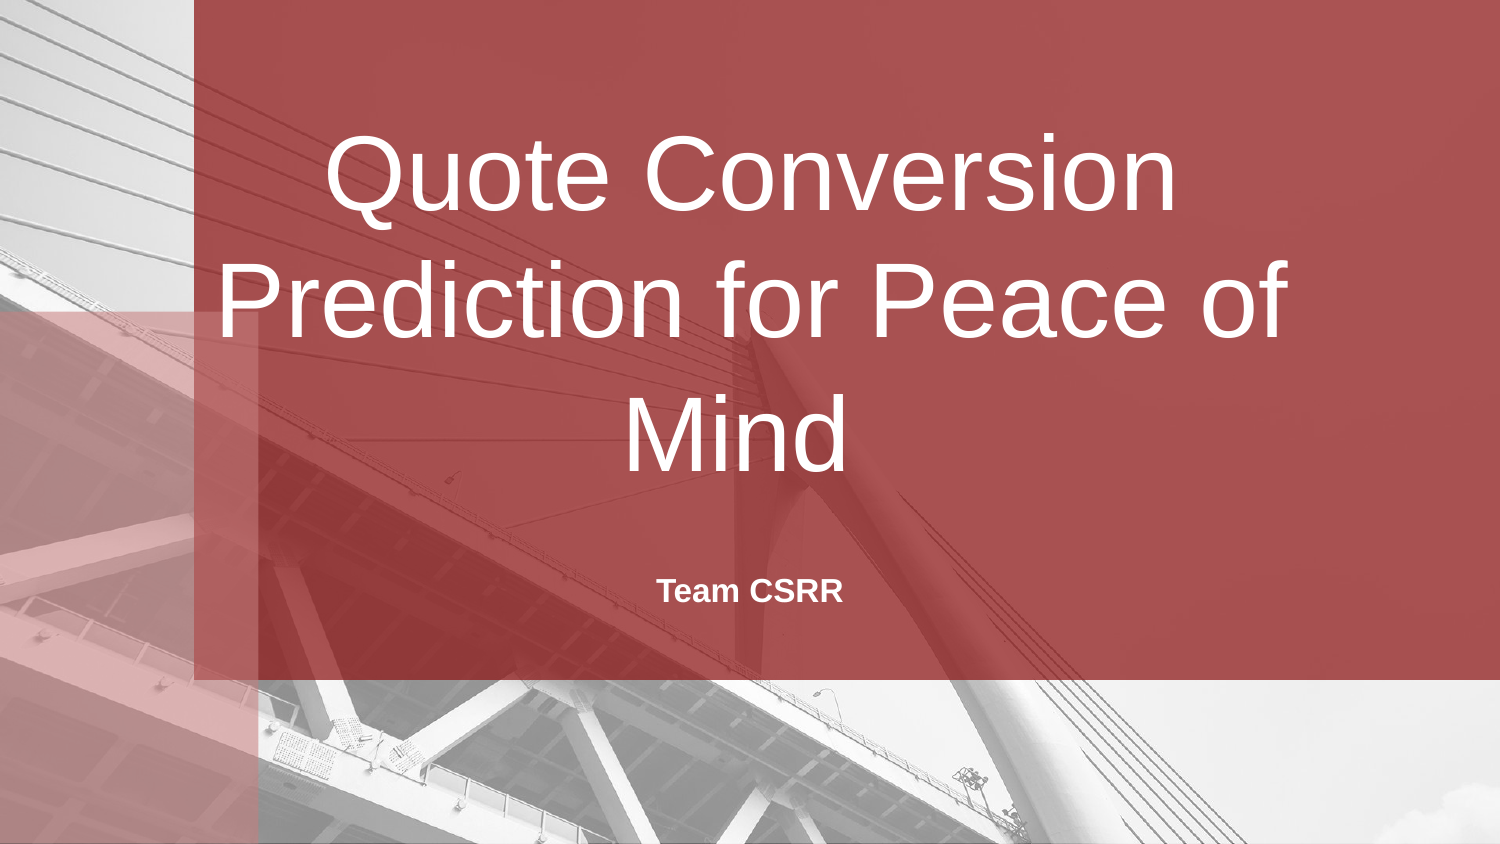

# Quote Conversion Prediction for Peace of Mind
Team CSRR